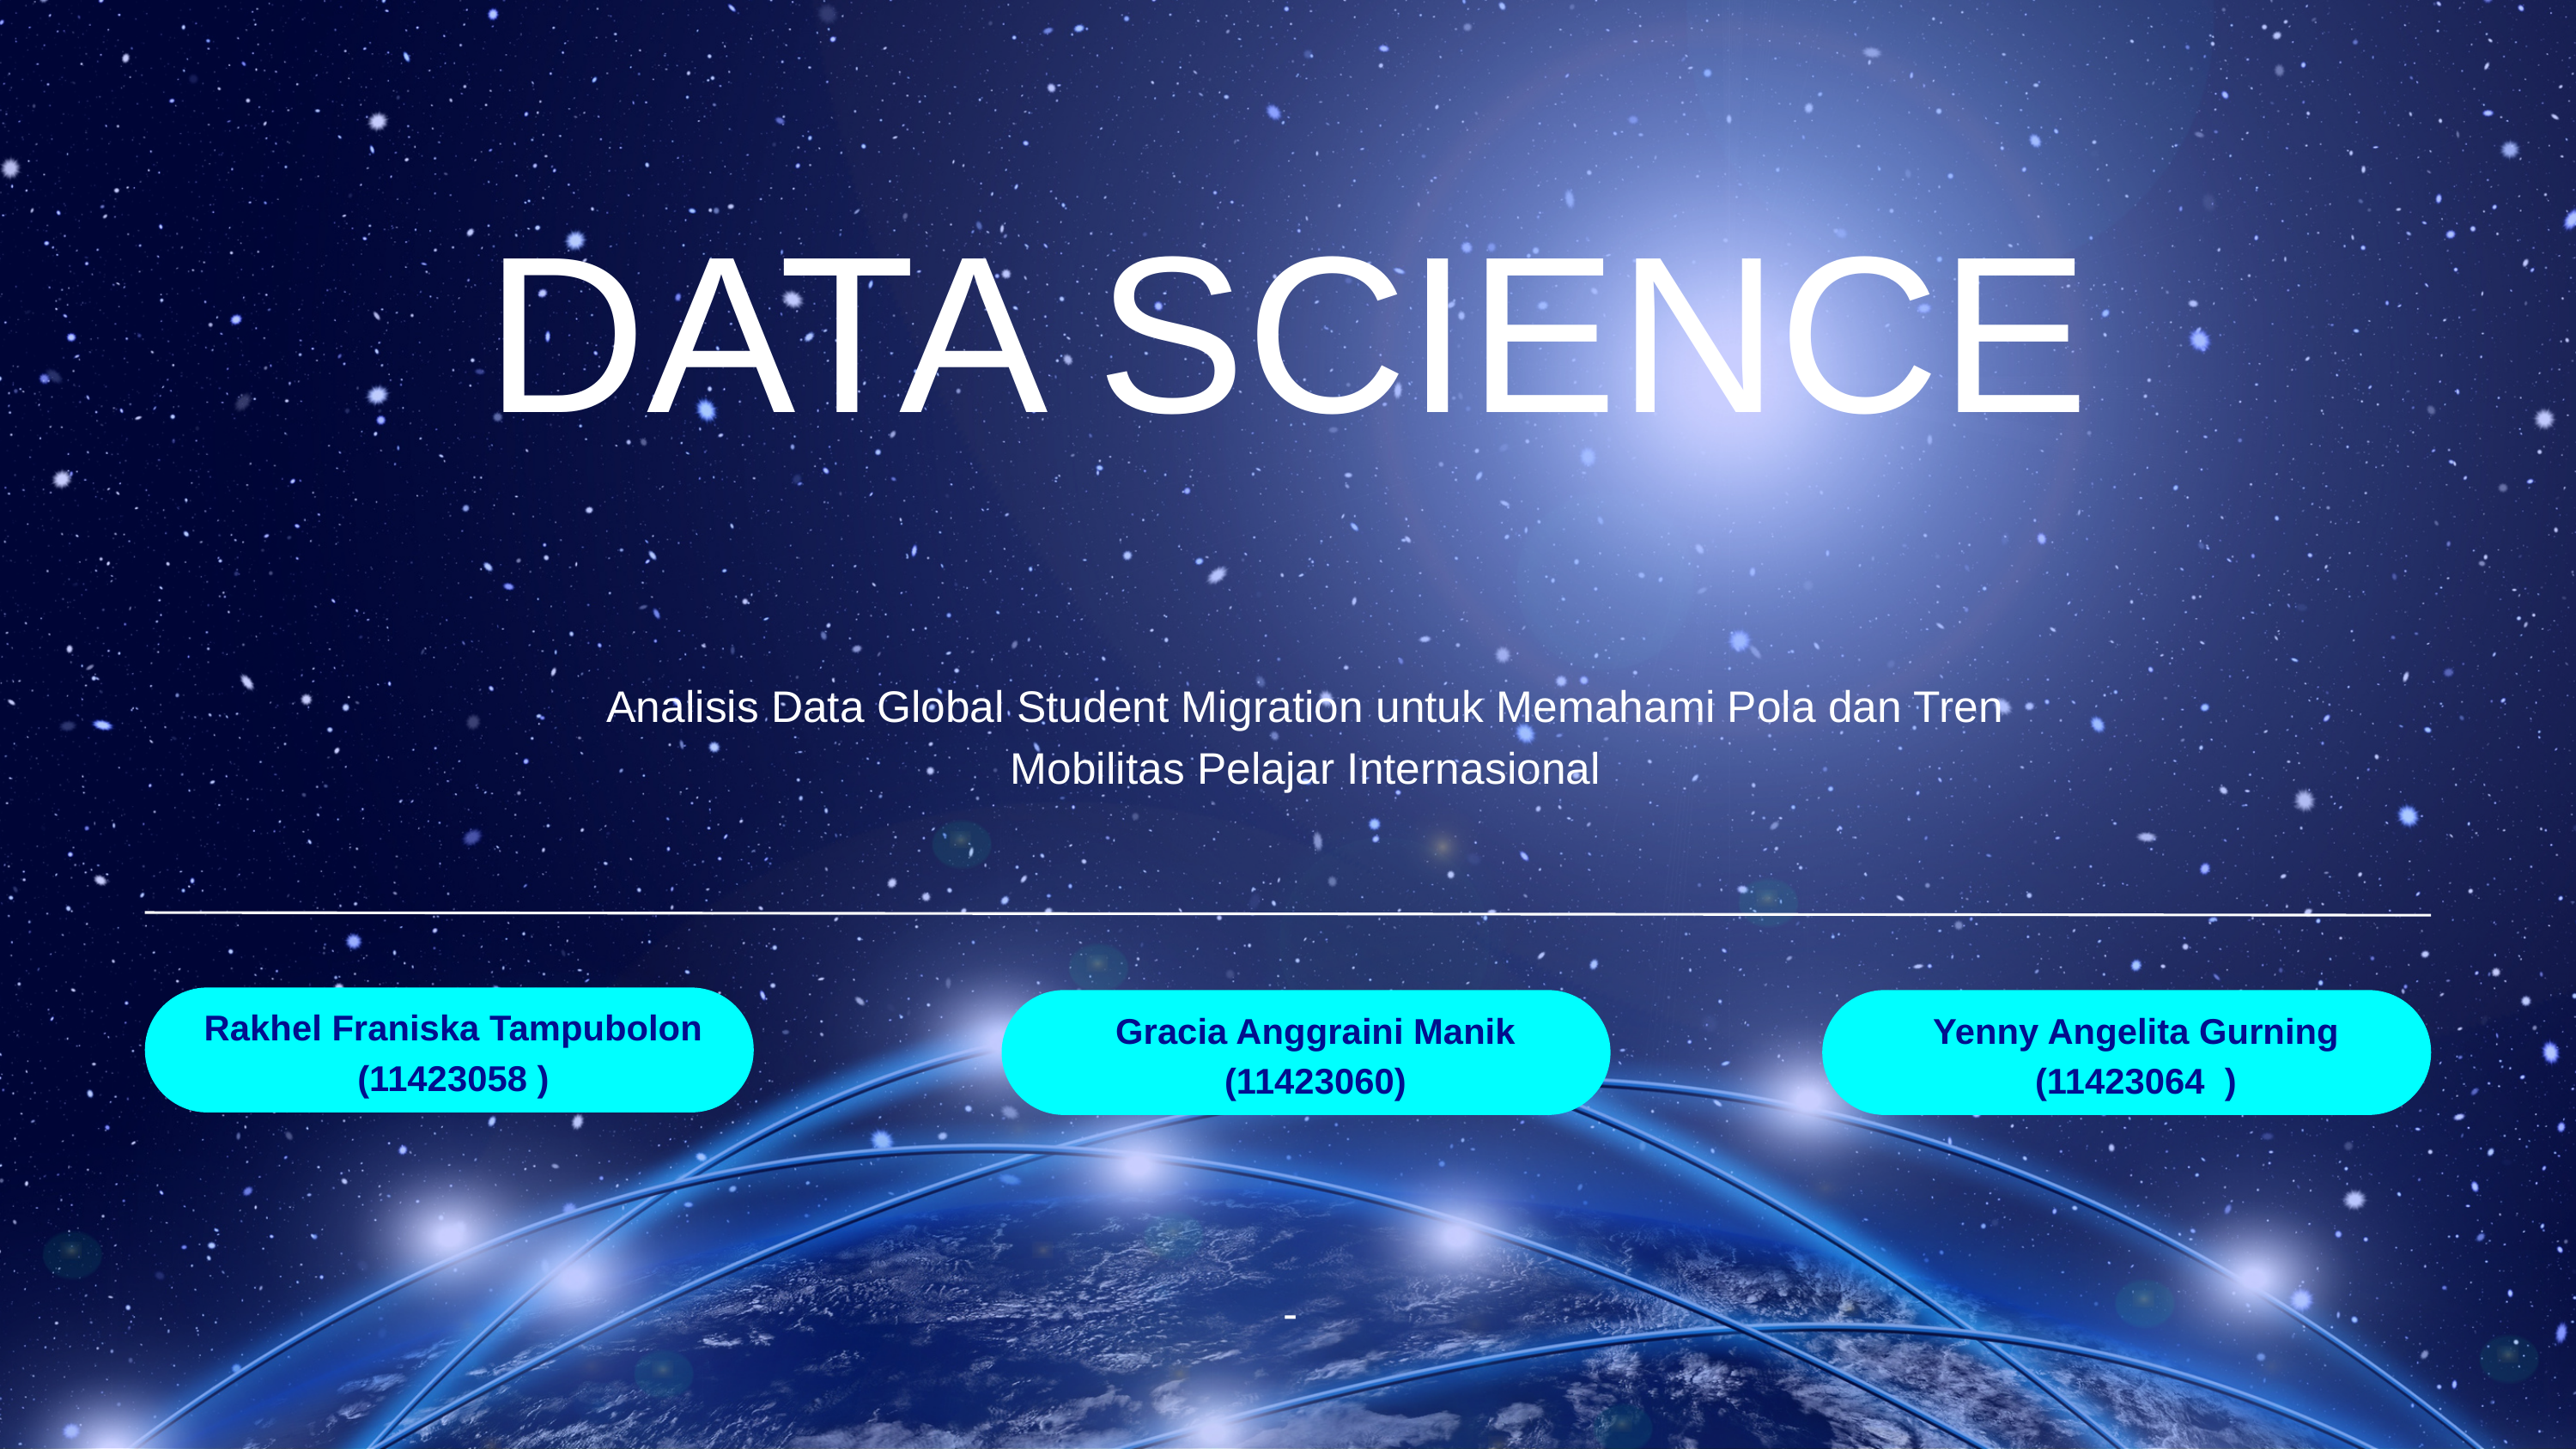

DATA SCIENCE
Analisis Data Global Student Migration untuk Memahami Pola dan Tren Mobilitas Pelajar Internasional

Rakhel Franiska Tampubolon
(11423058 )
Gracia Anggraini Manik
(11423060)
Yenny Angelita Gurning
(11423064  )
-